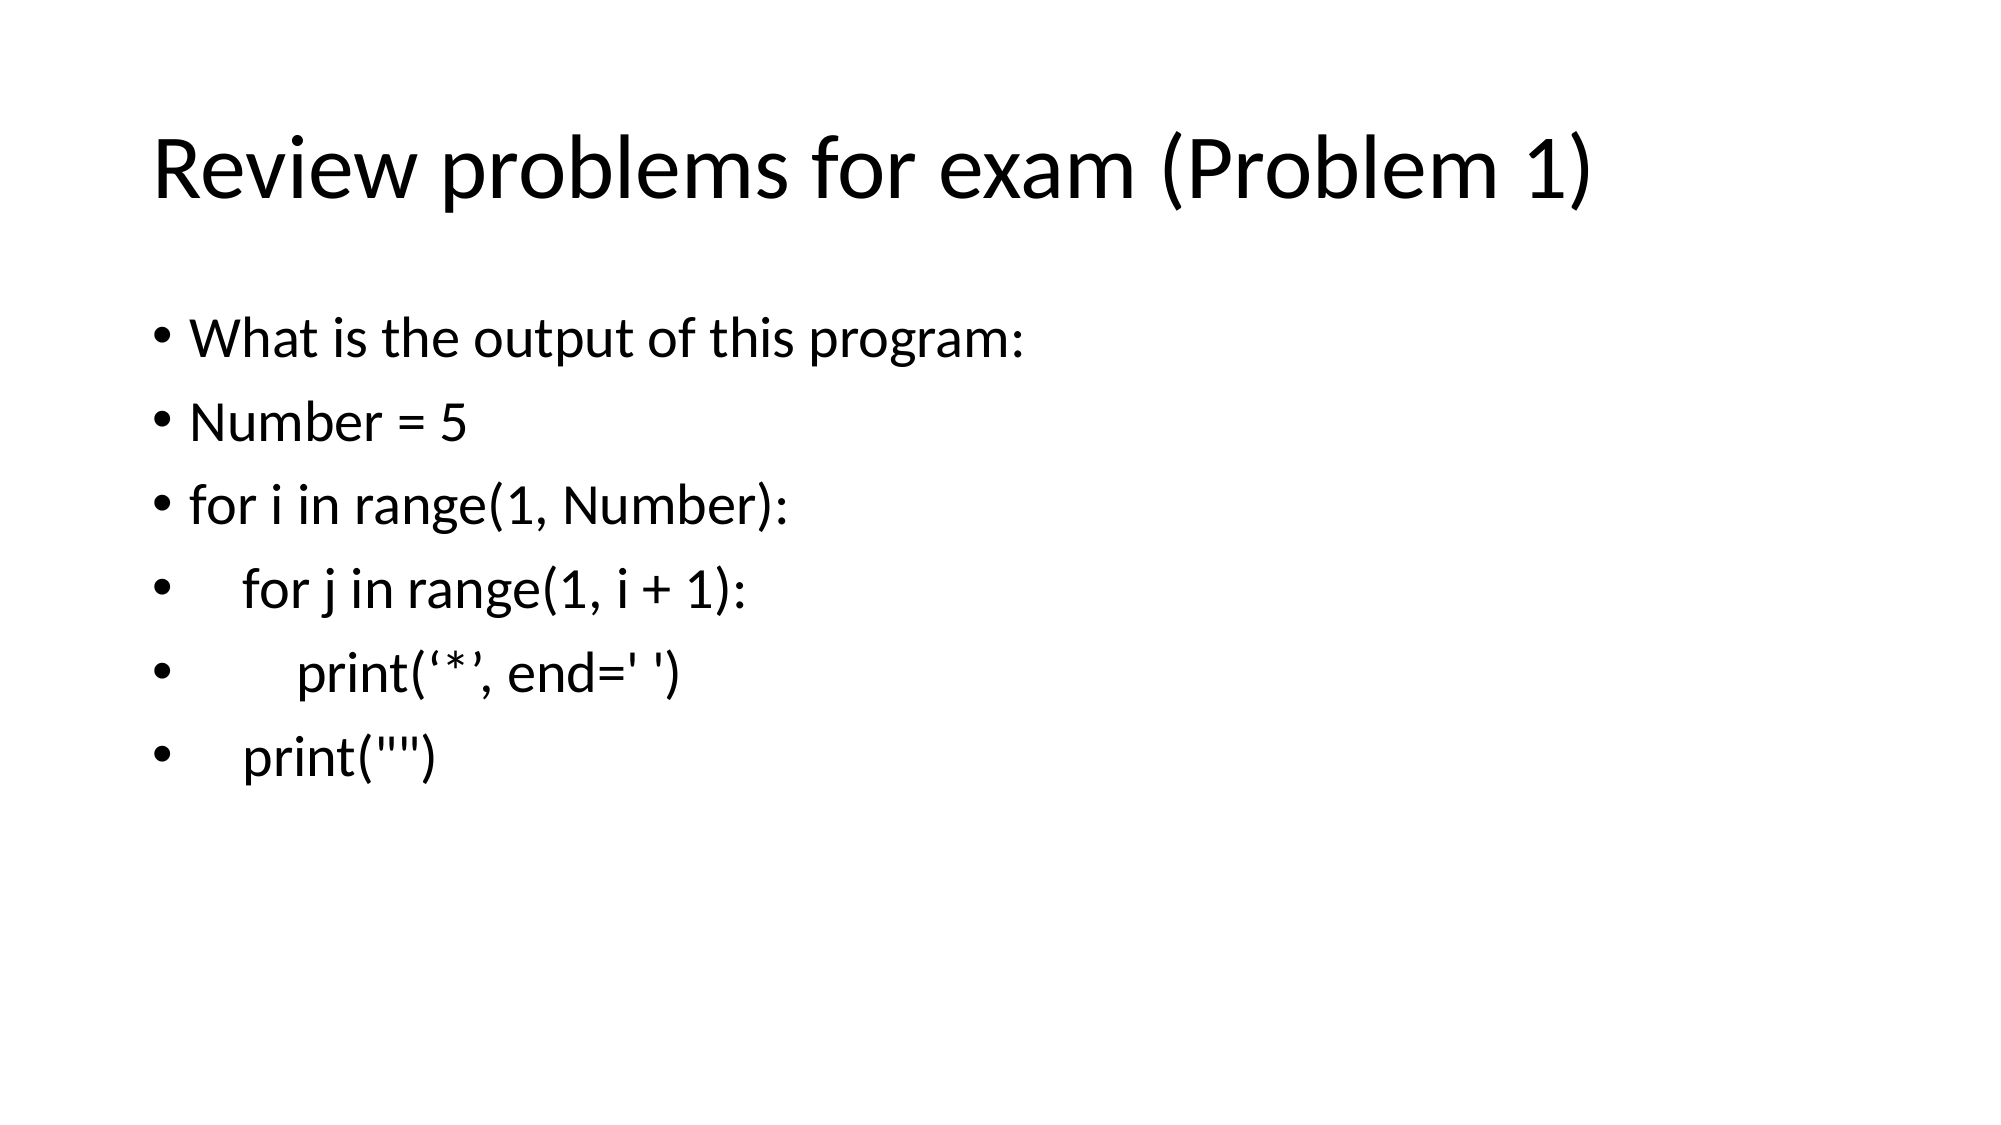

# Review problems for exam (Problem 1)
What is the output of this program:
Number = 5
for i in range(1, Number):
    for j in range(1, i + 1):
        print(‘*’, end=' ')
    print("")